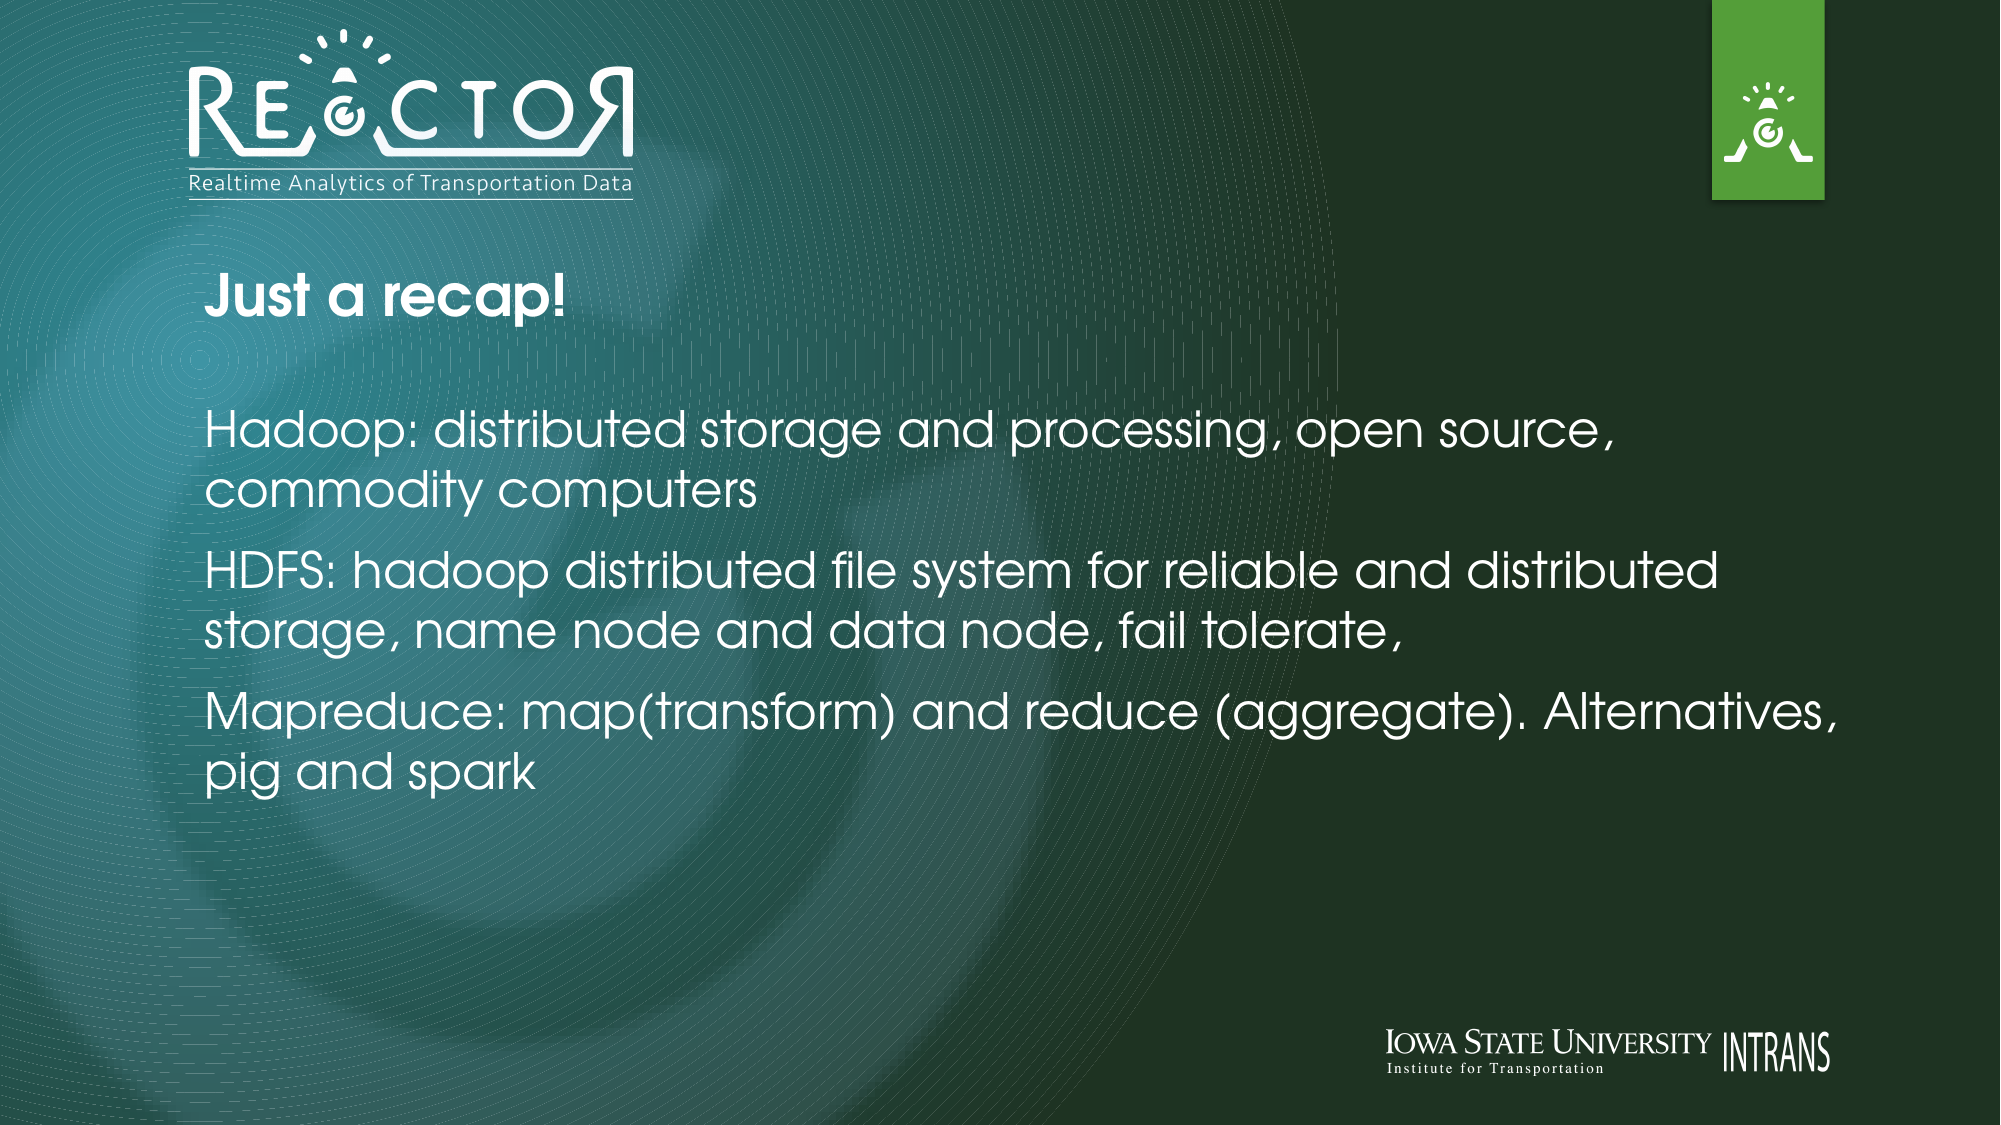

# Just a recap!
Hadoop: distributed storage and processing, open source, commodity computers
HDFS: hadoop distributed file system for reliable and distributed storage, name node and data node, fail tolerate,
Mapreduce: map(transform) and reduce (aggregate). Alternatives, pig and spark